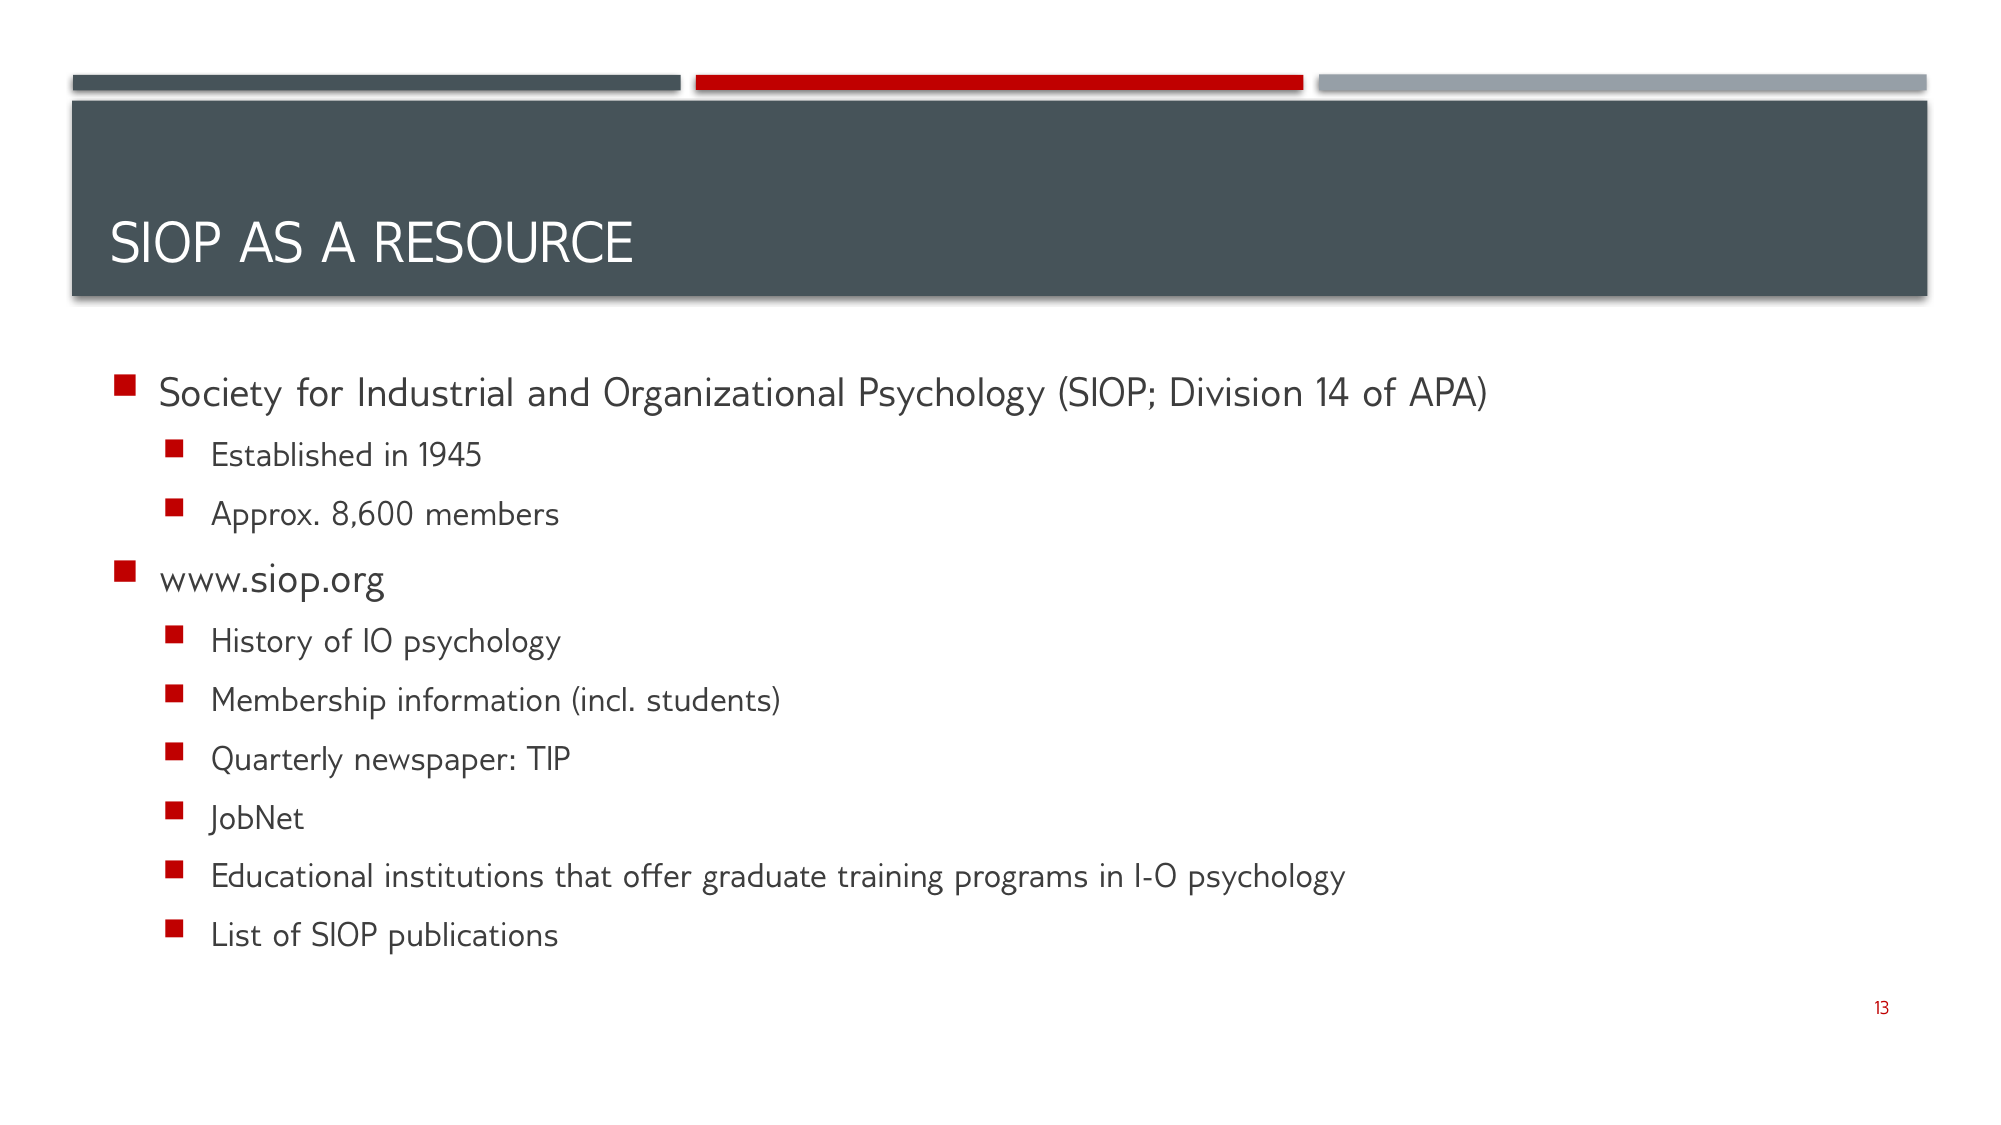

# SIOP as a Resource
Society for Industrial and Organizational Psychology (SIOP; Division 14 of APA)
Established in 1945
Approx. 8,600 members
www.siop.org
History of IO psychology
Membership information (incl. students)
Quarterly newspaper: TIP
JobNet
Educational institutions that offer graduate training programs in I-O psychology
List of SIOP publications
13